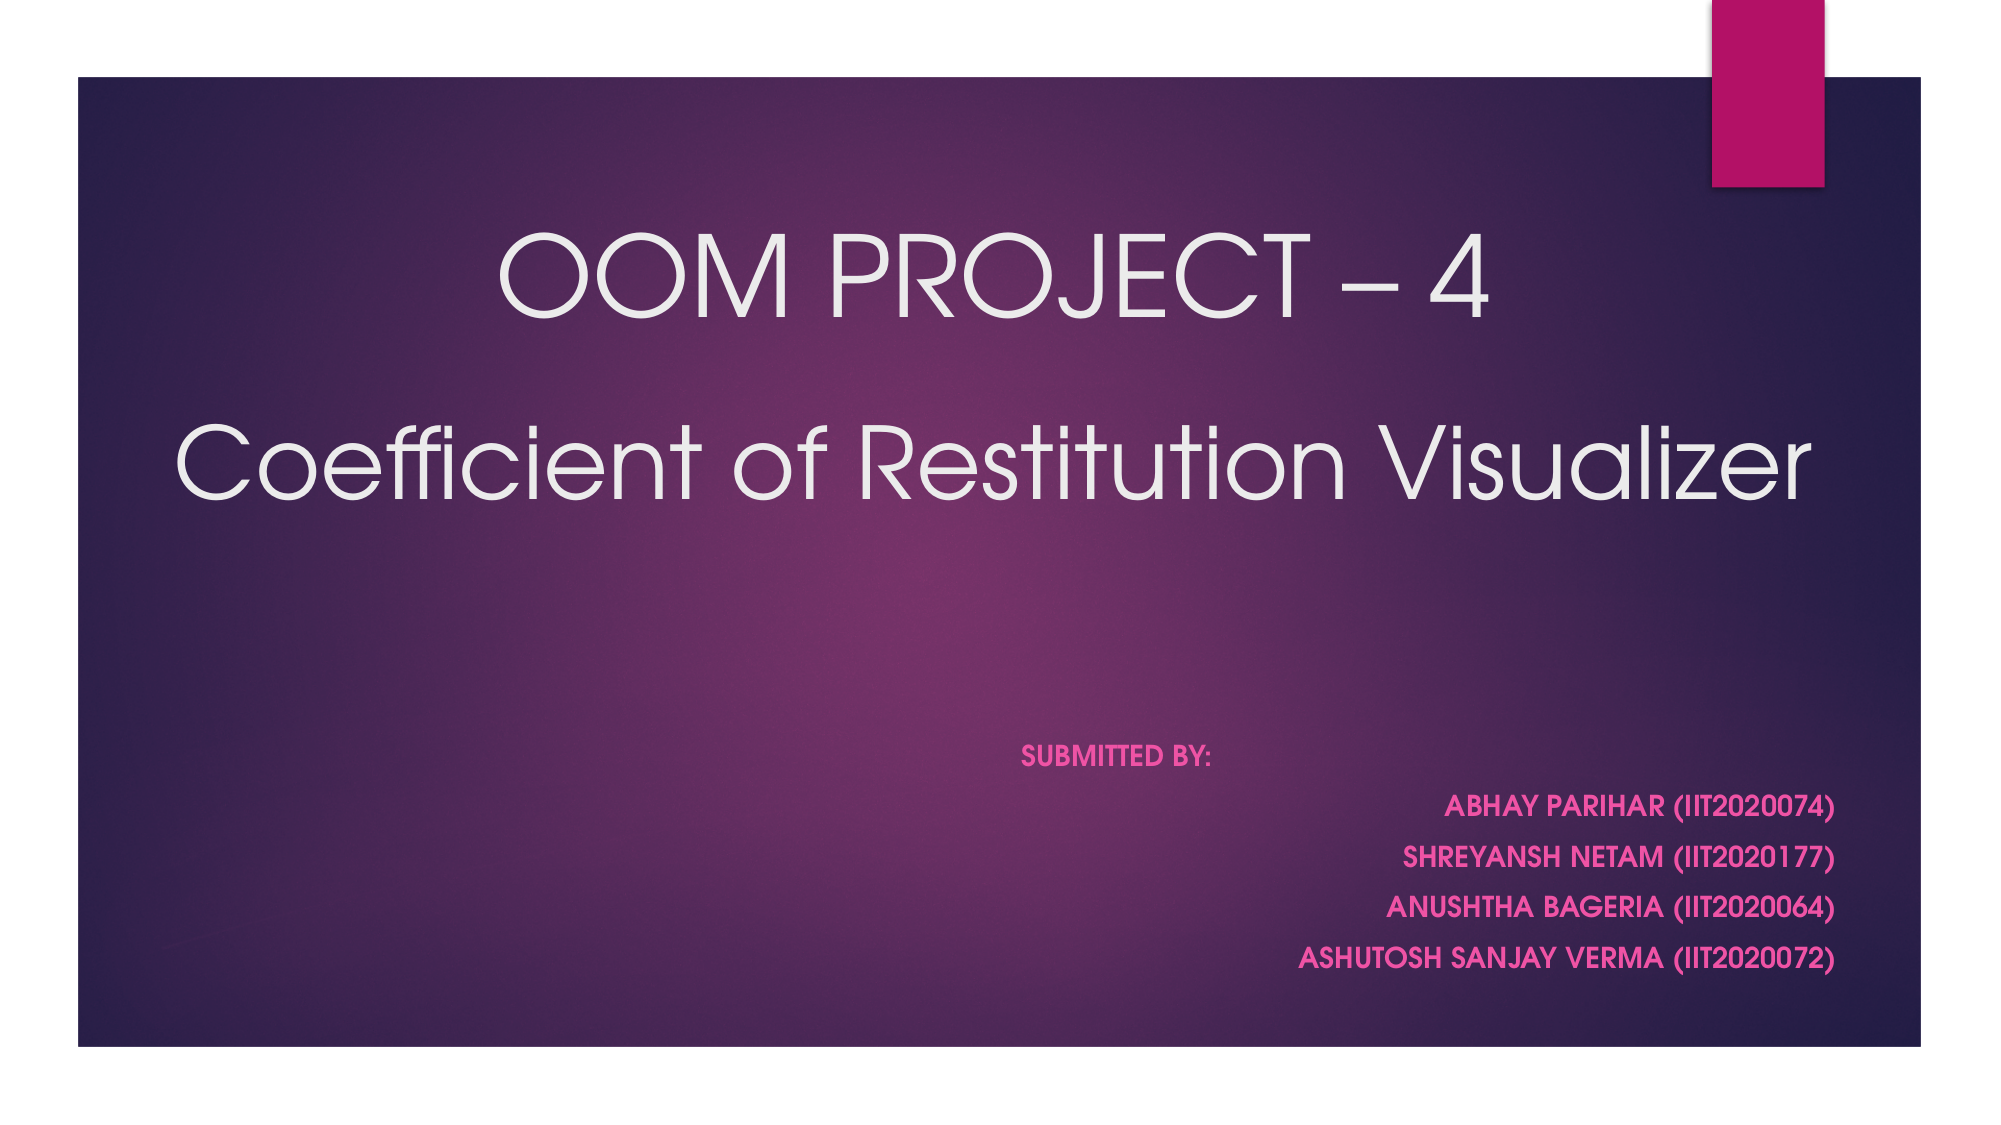

# OOM PROJECT – 4 Coefficient of Restitution Visualizer
Submitted by:
ABHAY PARIHAR (IIT2020074)
Shreyansh Netam (IIT2020177)
ANUSHTHA BAGERIA (IIT2020064)
ASHUTOSH SANJAY VERMA (IIT2020072)